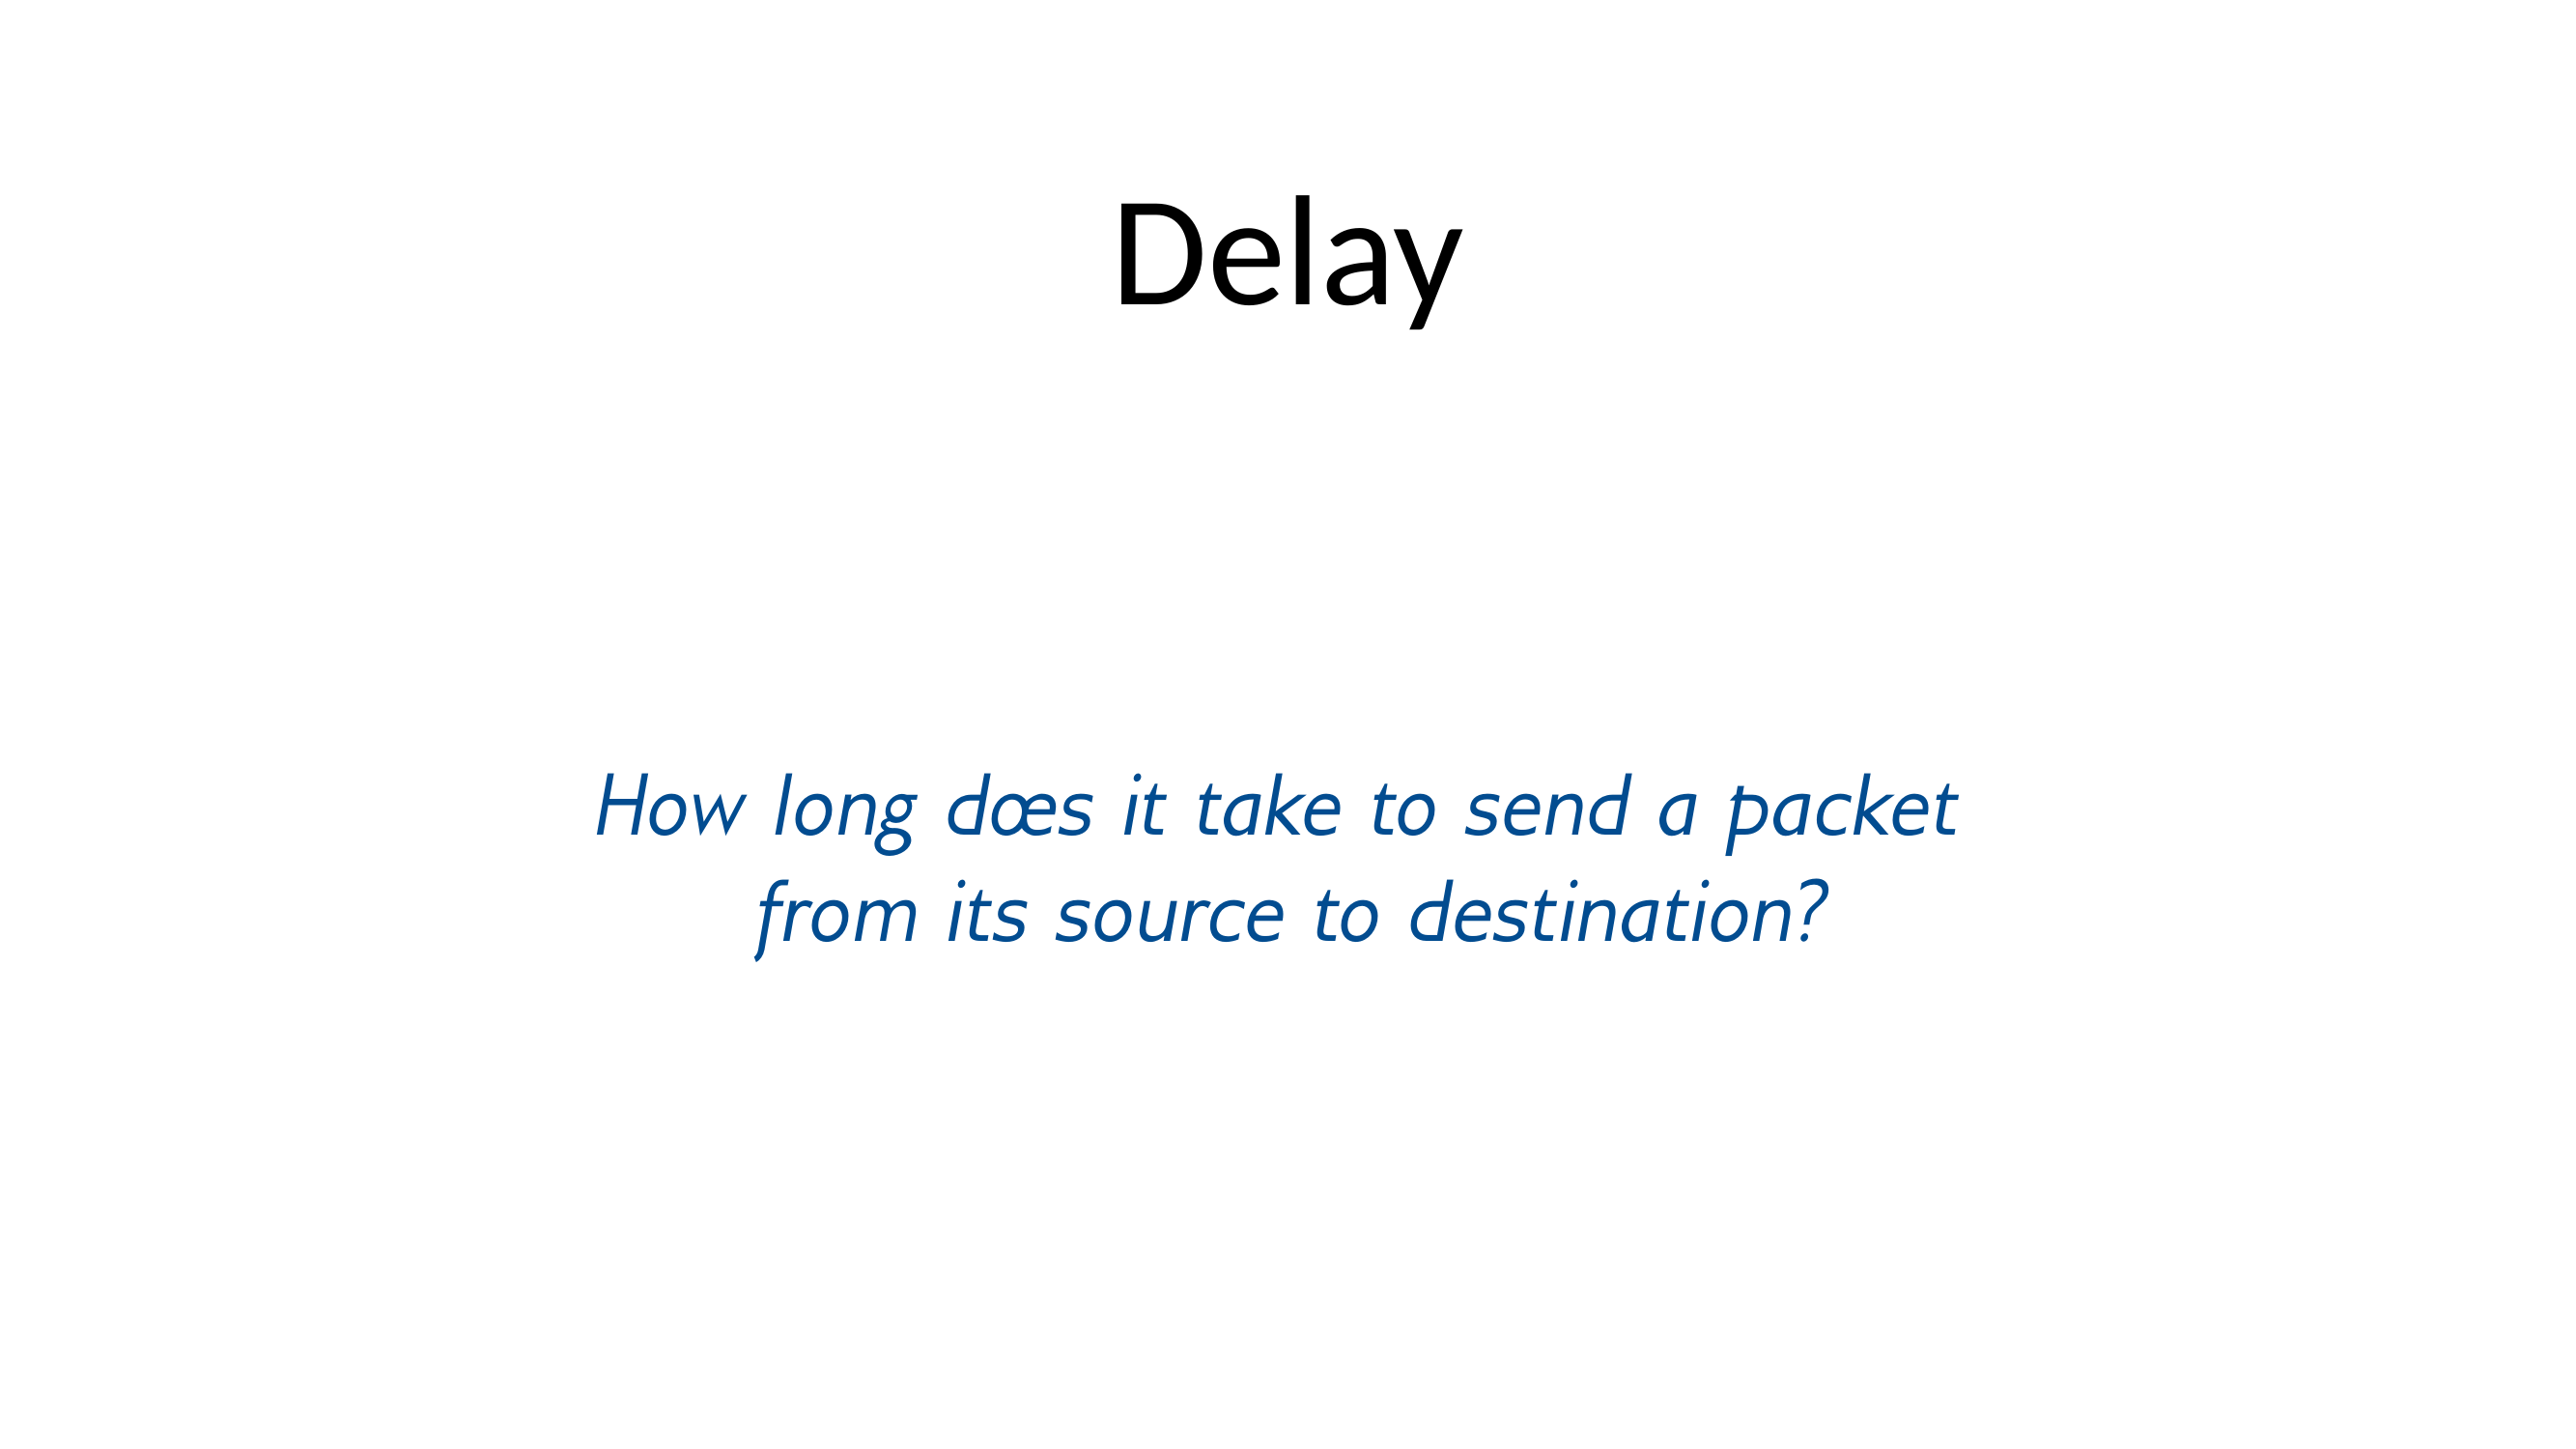

Delay
How long does it take to send a packet
from its source to destination?